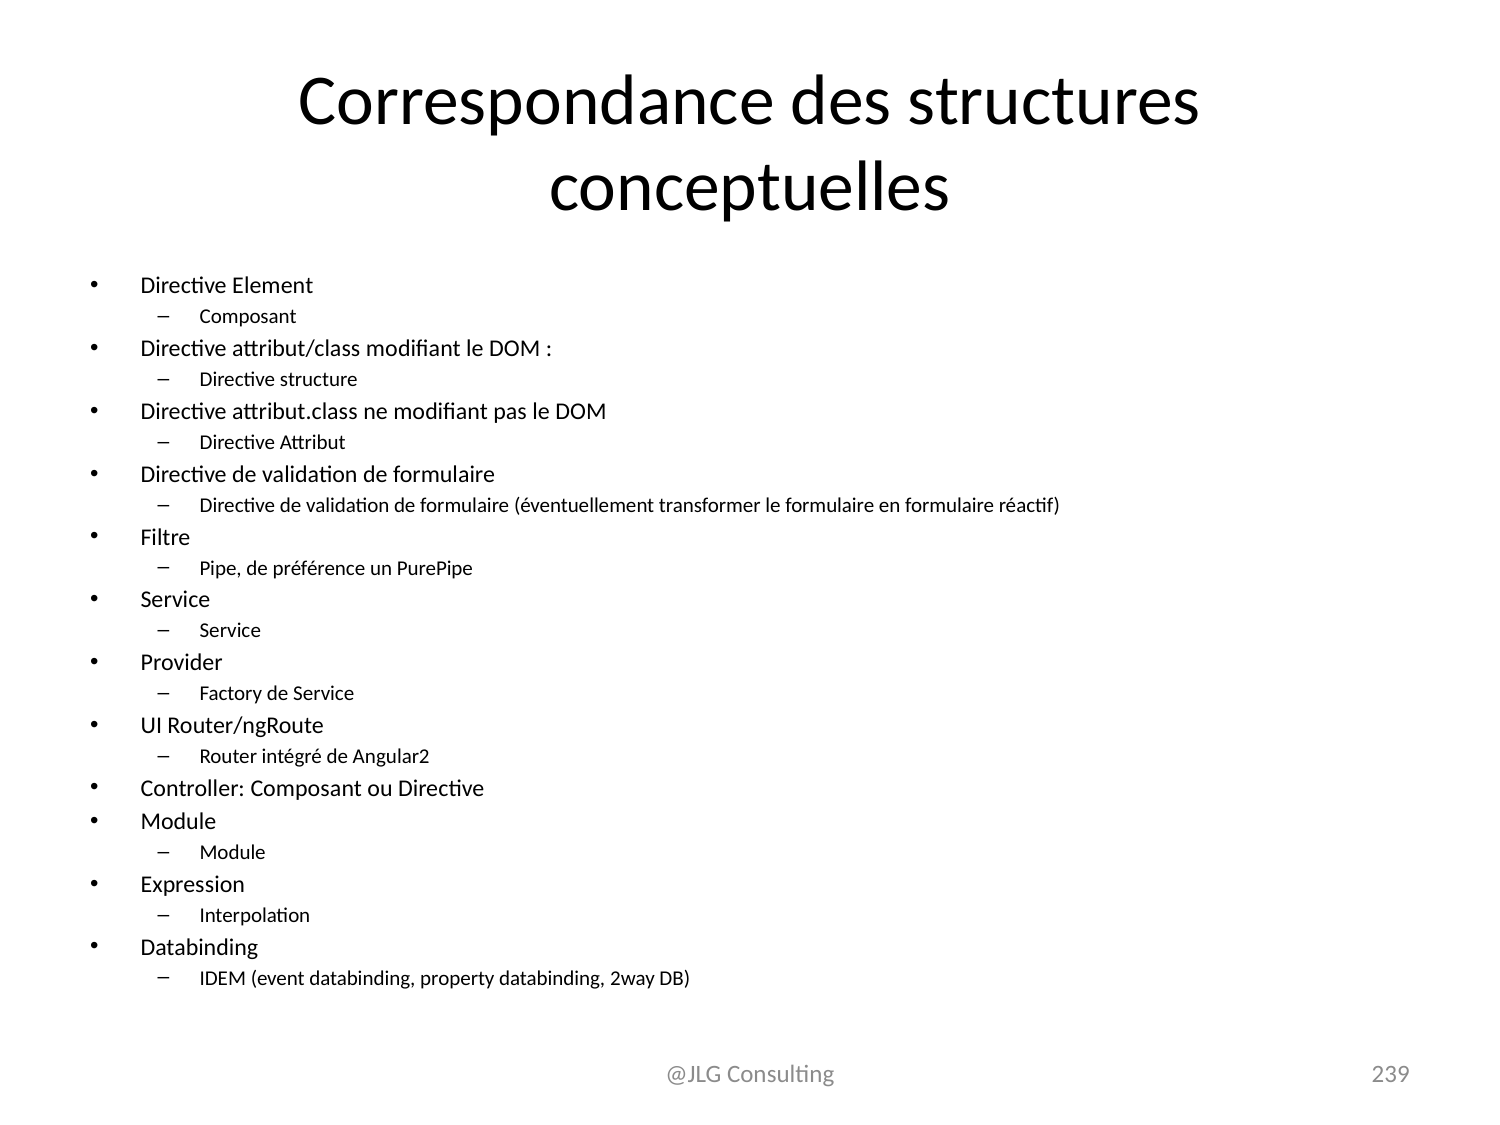

# Correspondance des structures conceptuelles
Directive Element
Composant
Directive attribut/class modifiant le DOM :
Directive structure
Directive attribut.class ne modifiant pas le DOM
Directive Attribut
Directive de validation de formulaire
Directive de validation de formulaire (éventuellement transformer le formulaire en formulaire réactif)
Filtre
Pipe, de préférence un PurePipe
Service
Service
Provider
Factory de Service
UI Router/ngRoute
Router intégré de Angular2
Controller: Composant ou Directive
Module
Module
Expression
Interpolation
Databinding
IDEM (event databinding, property databinding, 2way DB)

@JLG Consulting
239